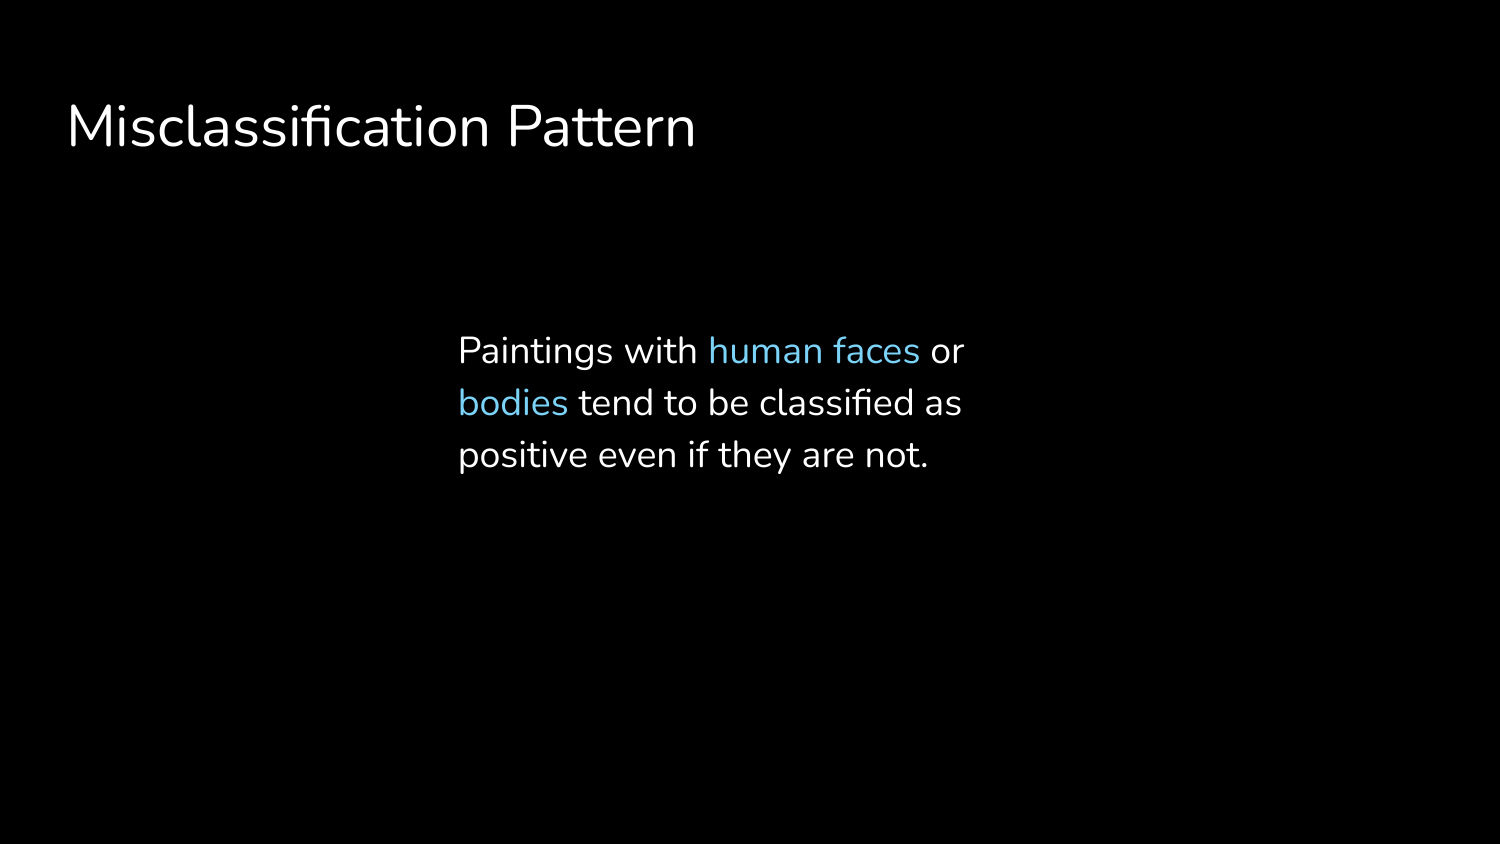

# Misclassification Pattern
Paintings with human faces or bodies tend to be classified as positive even if they are not.